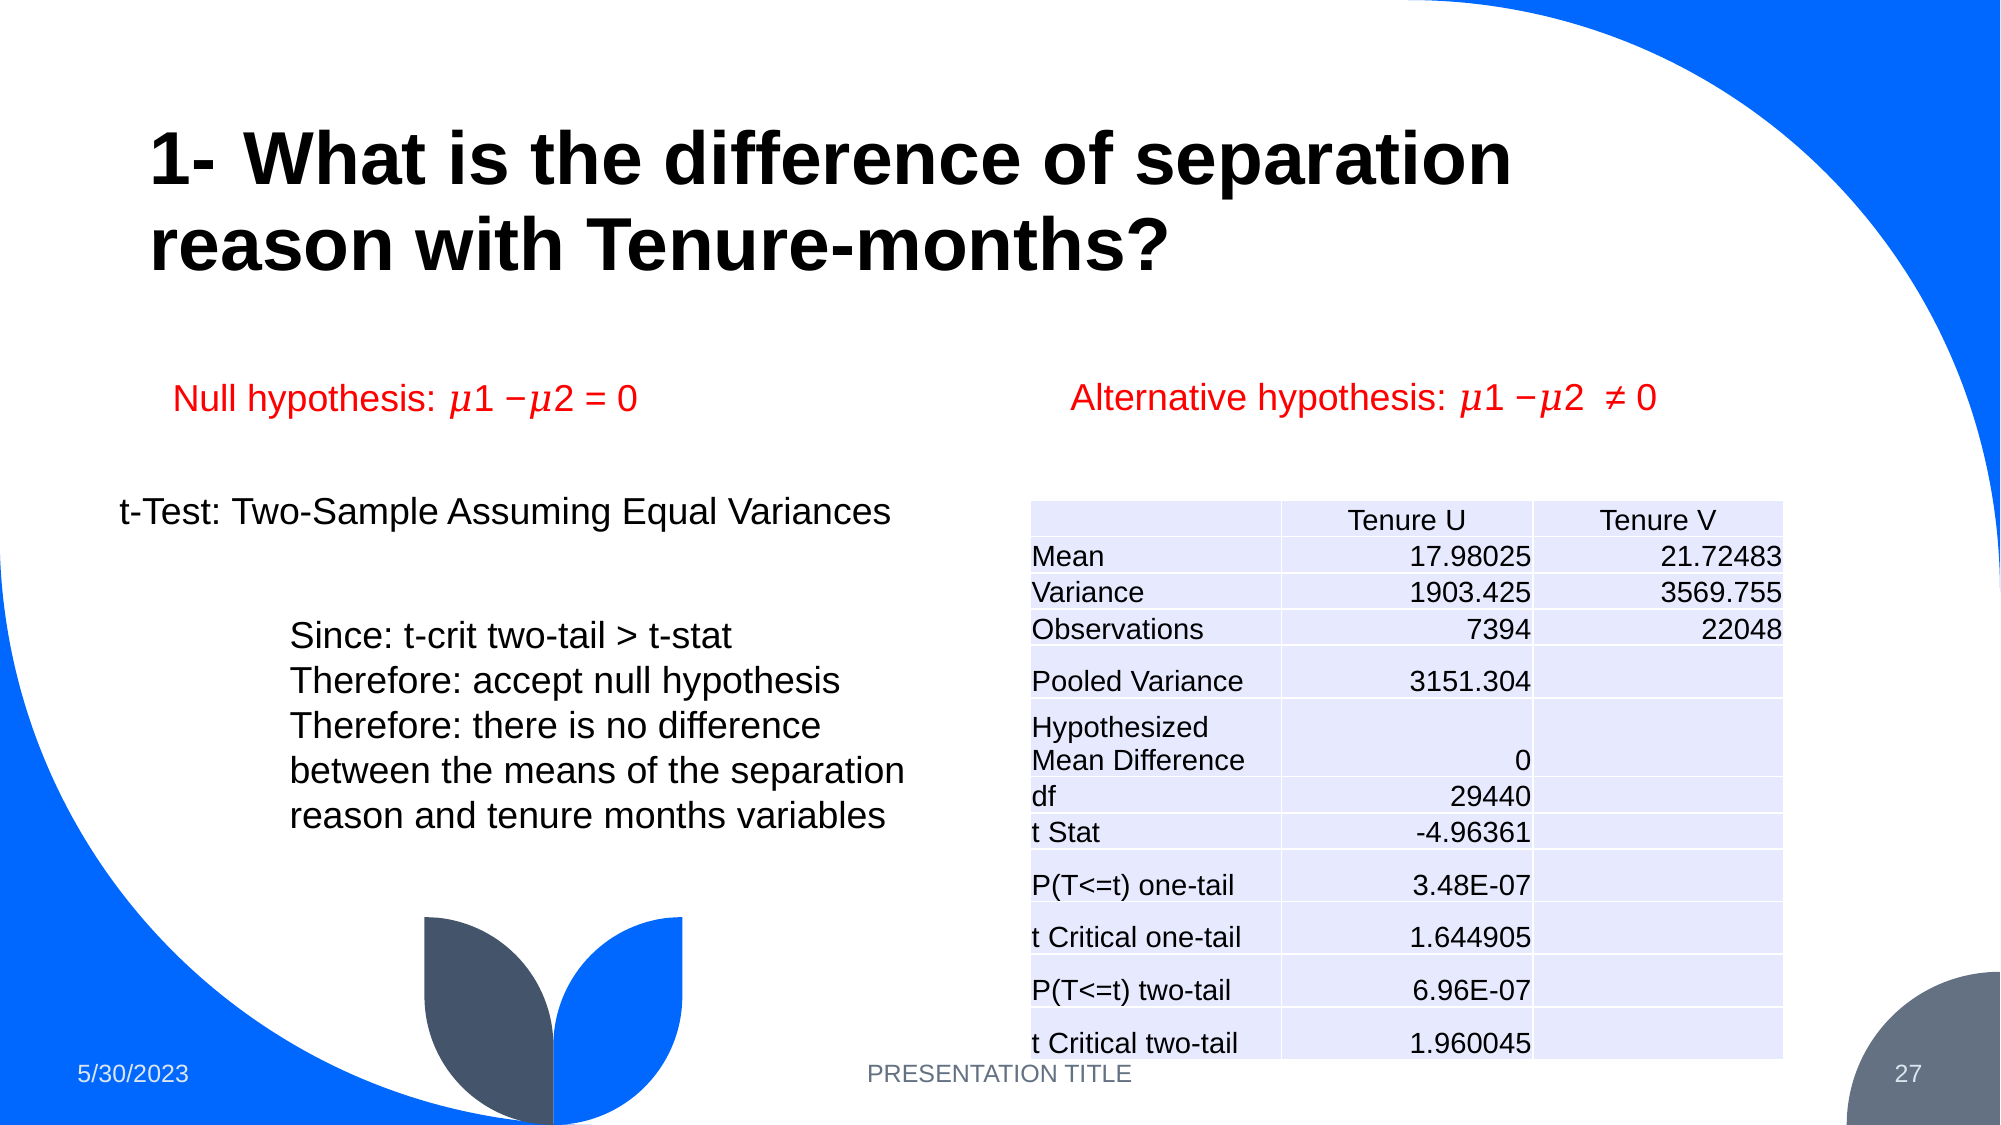

# 1- What is the difference of separation reason with Tenure-months?
Alternative hypothesis: 𝜇1 −𝜇2  ≠ 0
Null hypothesis: 𝜇1 −𝜇2 = 0
t-Test: Two-Sample Assuming Equal Variances
|  | Tenure U | Tenure V |
| --- | --- | --- |
| Mean | 17.98025 | 21.72483 |
| Variance | 1903.425 | 3569.755 |
| Observations | 7394 | 22048 |
| Pooled Variance | 3151.304 |  |
| Hypothesized Mean Difference | 0 |  |
| df | 29440 |  |
| t Stat | -4.96361 |  |
| P(T<=t) one-tail | 3.48E-07 |  |
| t Critical one-tail | 1.644905 |  |
| P(T<=t) two-tail | 6.96E-07 |  |
| t Critical two-tail | 1.960045 |  |
Since: t-crit two-tail > t-stat
Therefore: accept null hypothesis
Therefore: there is no difference between the means of the separation reason and tenure months variables

5/30/2023
PRESENTATION TITLE
27